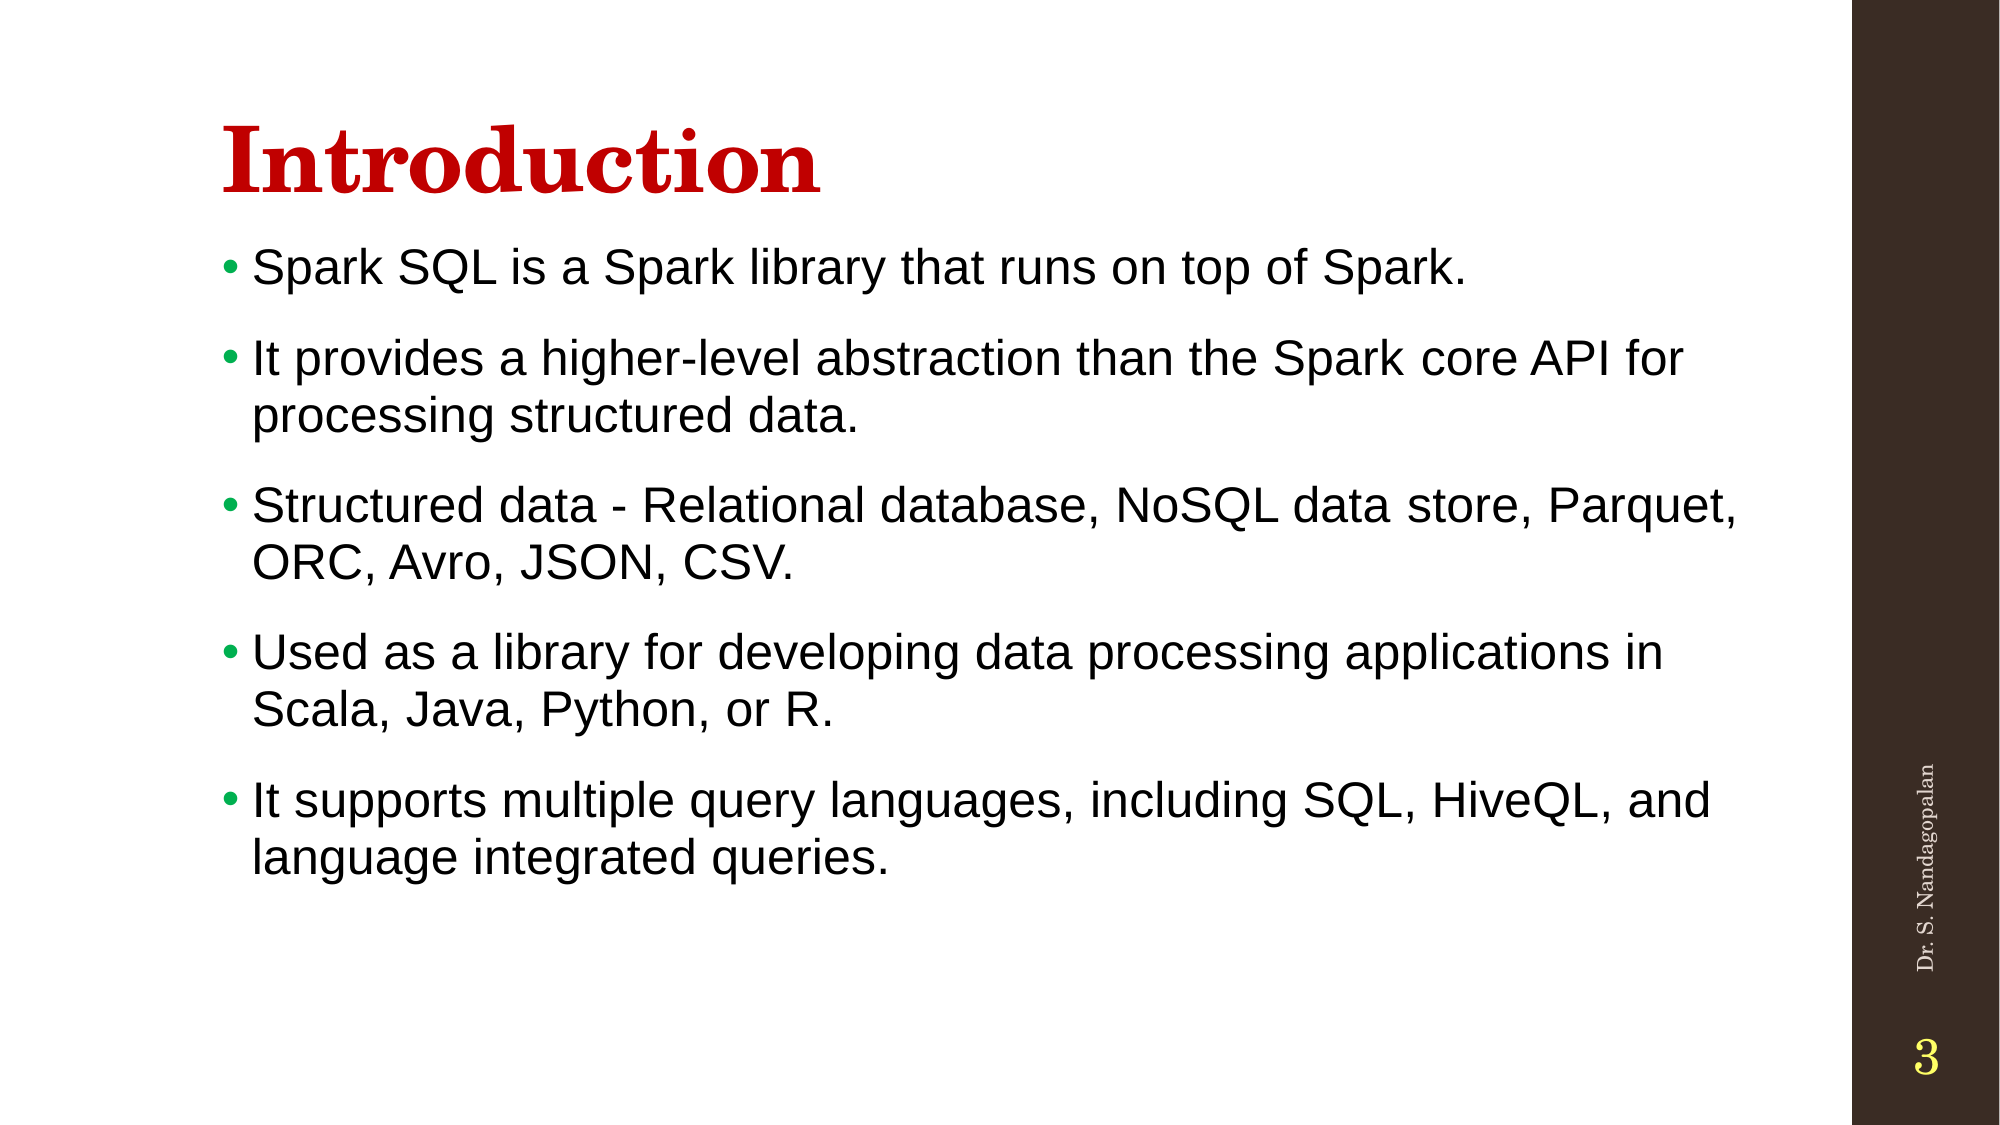

# Introduction
Spark SQL is a Spark library that runs on top of Spark.
It provides a higher-level abstraction than the Spark core API for processing structured data.
Structured data - Relational database, NoSQL data store, Parquet, ORC, Avro, JSON, CSV.
Used as a library for developing data processing applications in Scala, Java, Python, or R.
It supports multiple query languages, including SQL, HiveQL, and language integrated queries.
Dr. S. Nandagopalan
3